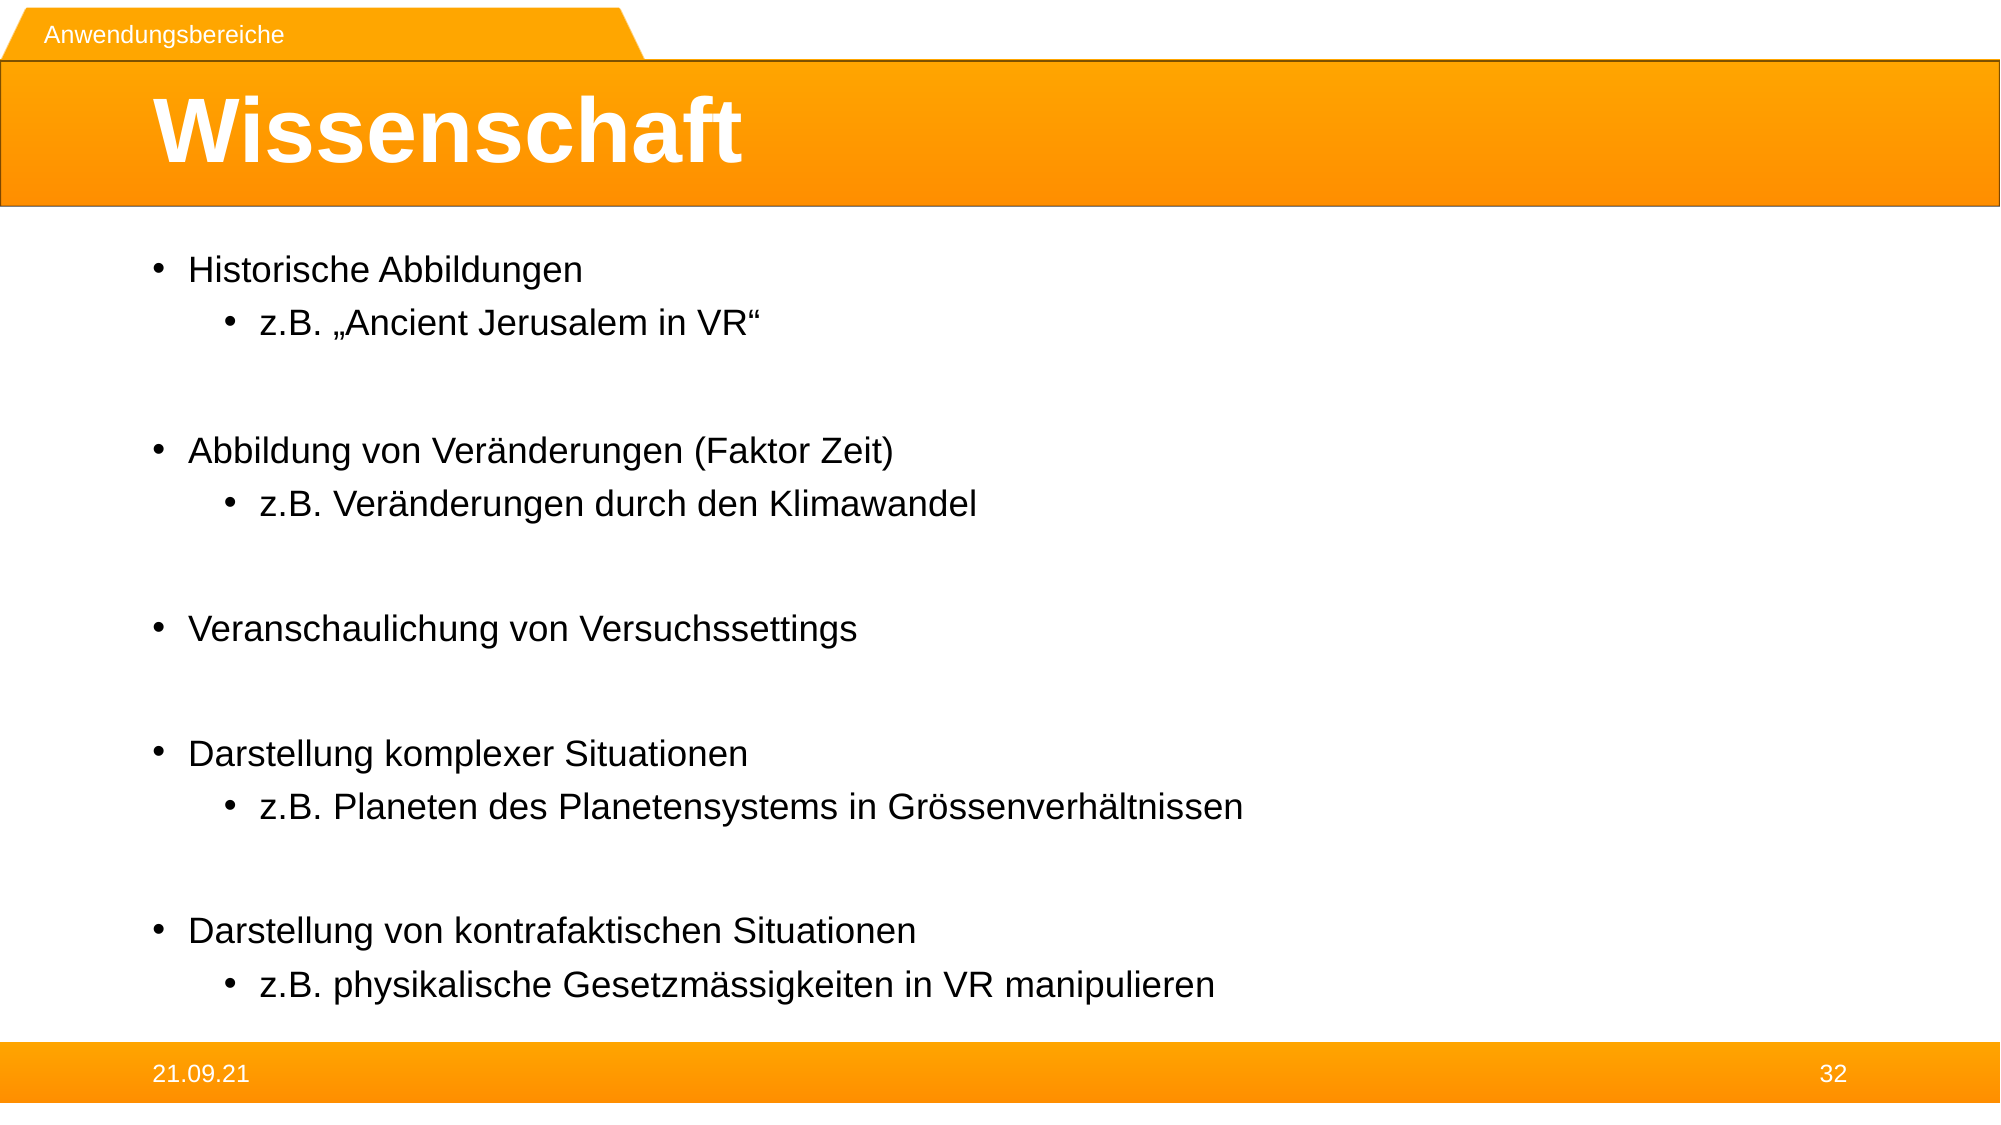

Anwendungsbereiche
# Wissenschaft
Historische Abbildungen
z.B. „Ancient Jerusalem in VR“

Abbildung von Veränderungen (Faktor Zeit)
z.B. Veränderungen durch den Klimawandel

Veranschaulichung von Versuchssettings

Darstellung komplexer Situationen
z.B. Planeten des Planetensystems in Grössenverhältnissen

Darstellung von kontrafaktischen Situationen
z.B. physikalische Gesetzmässigkeiten in VR manipulieren
21.09.21
32